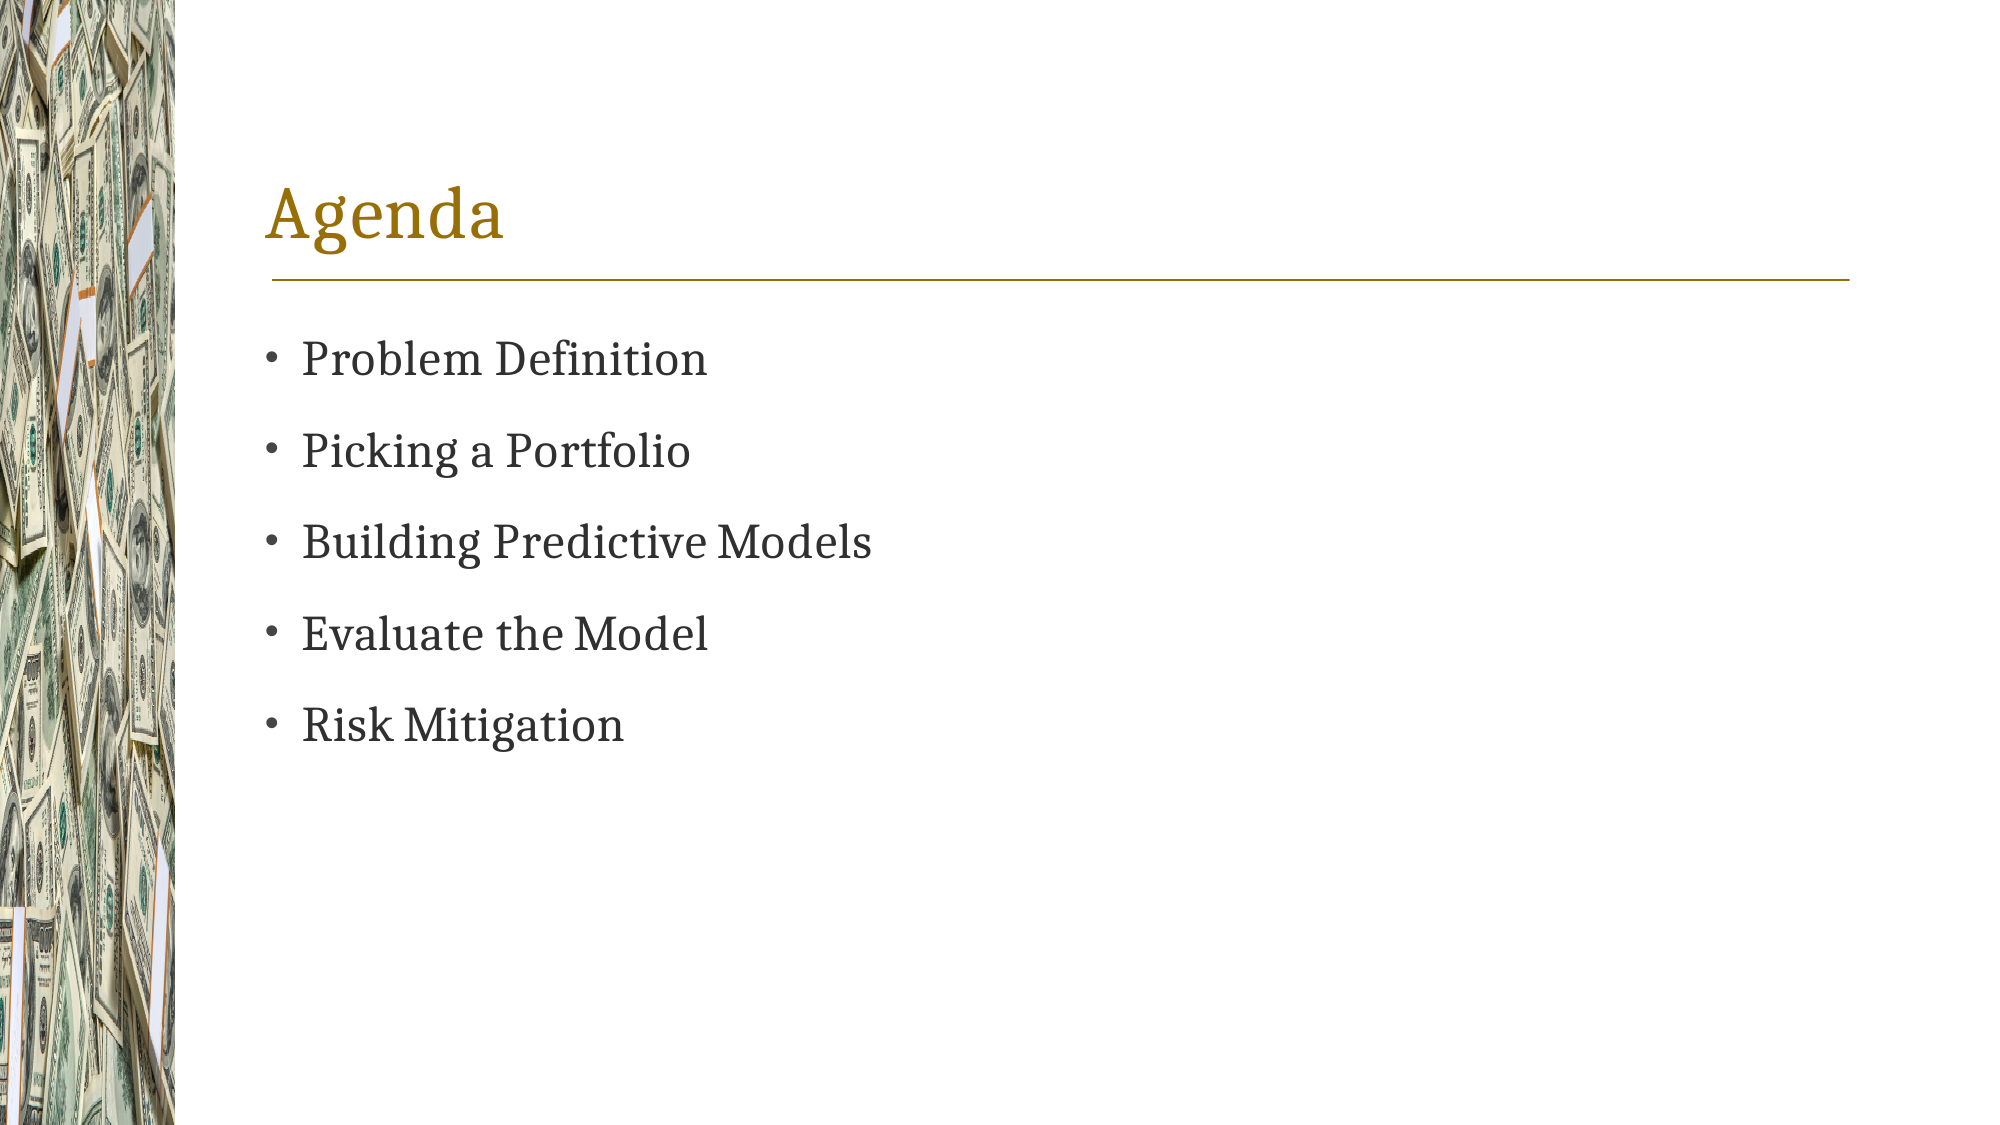

# Agenda
Problem Definition
Picking a Portfolio
Building Predictive Models
Evaluate the Model
Risk Mitigation